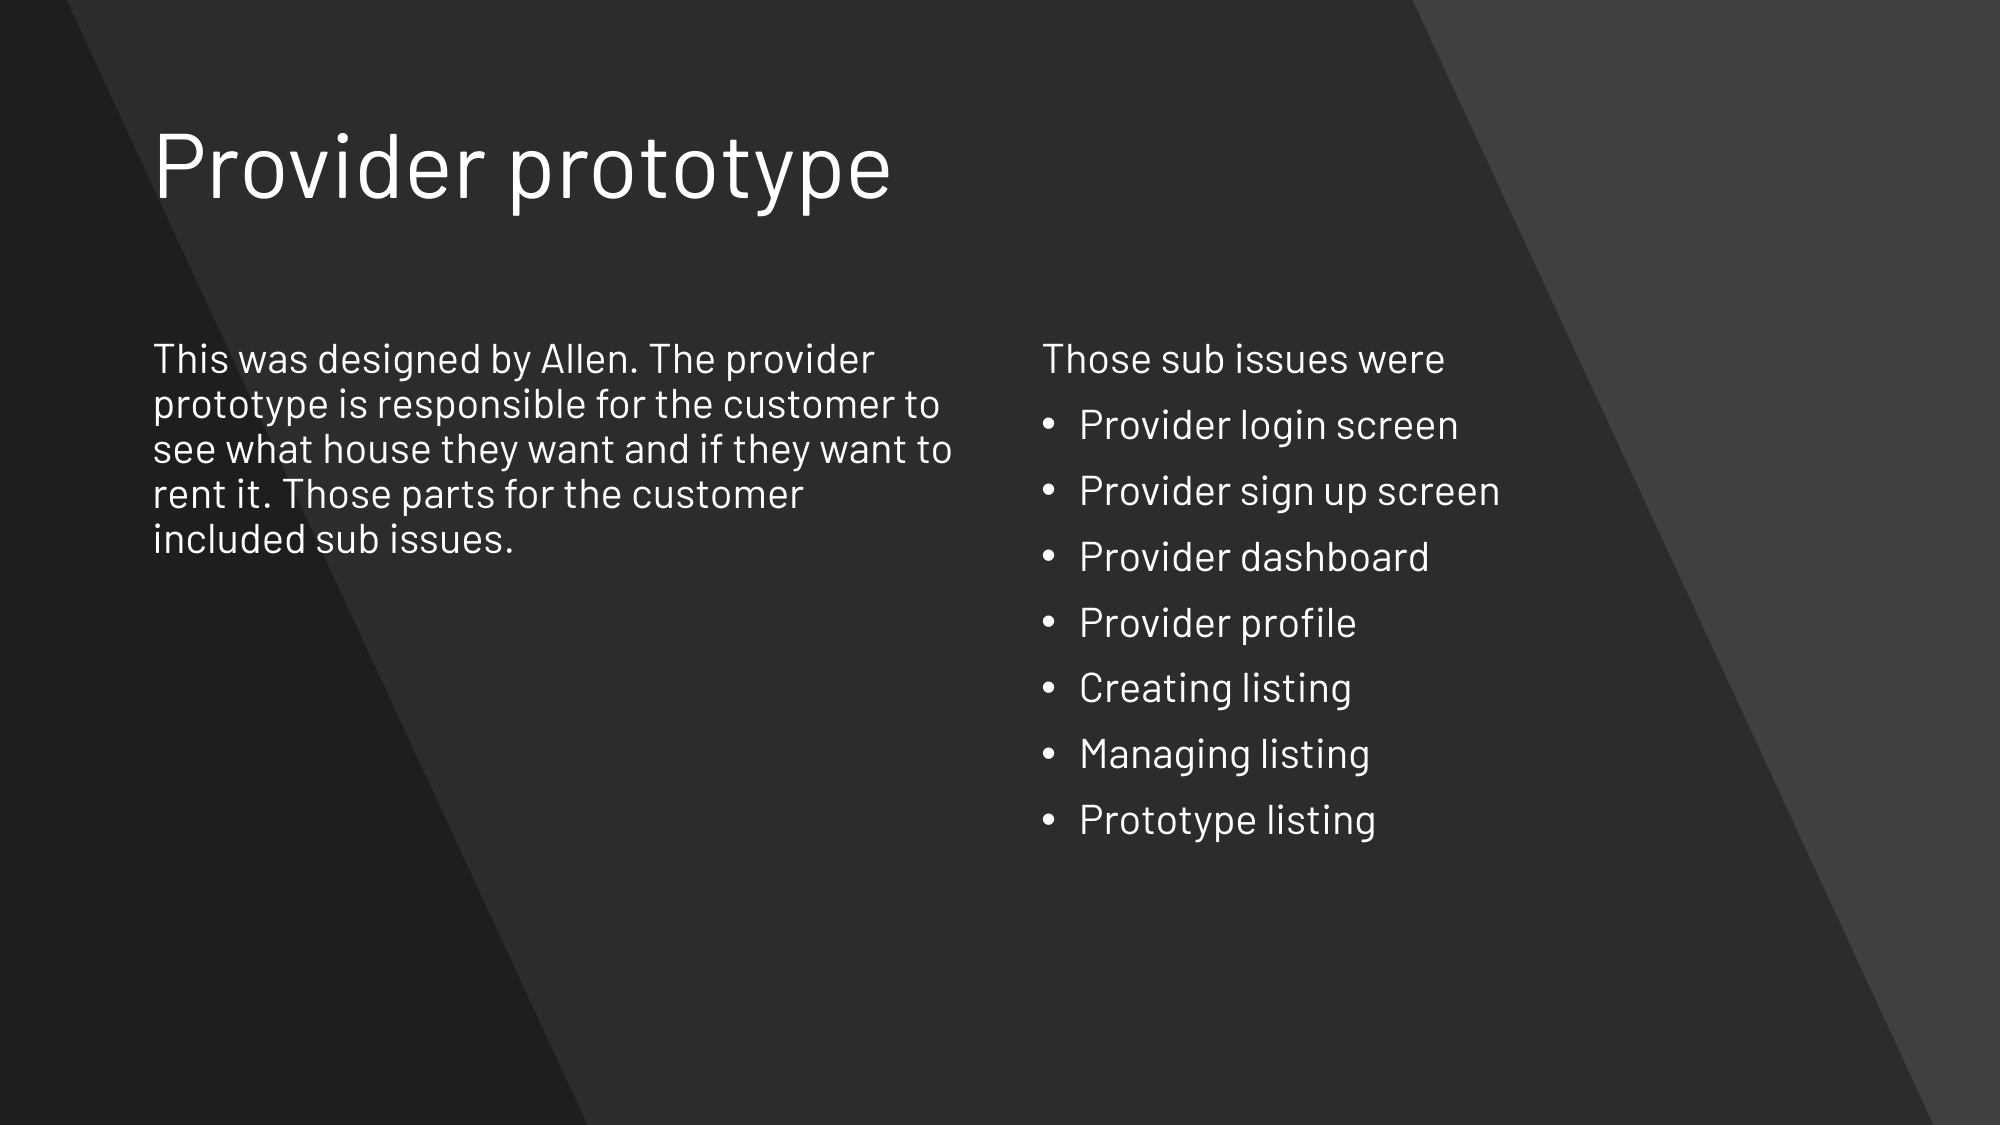

# Provider prototype
This was designed by Allen. The provider prototype is responsible for the customer to see what house they want and if they want to rent it. Those parts for the customer included sub issues.

Those sub issues were
Provider login screen
Provider sign up screen
Provider dashboard
Provider profile
Creating listing
Managing listing
Prototype listing